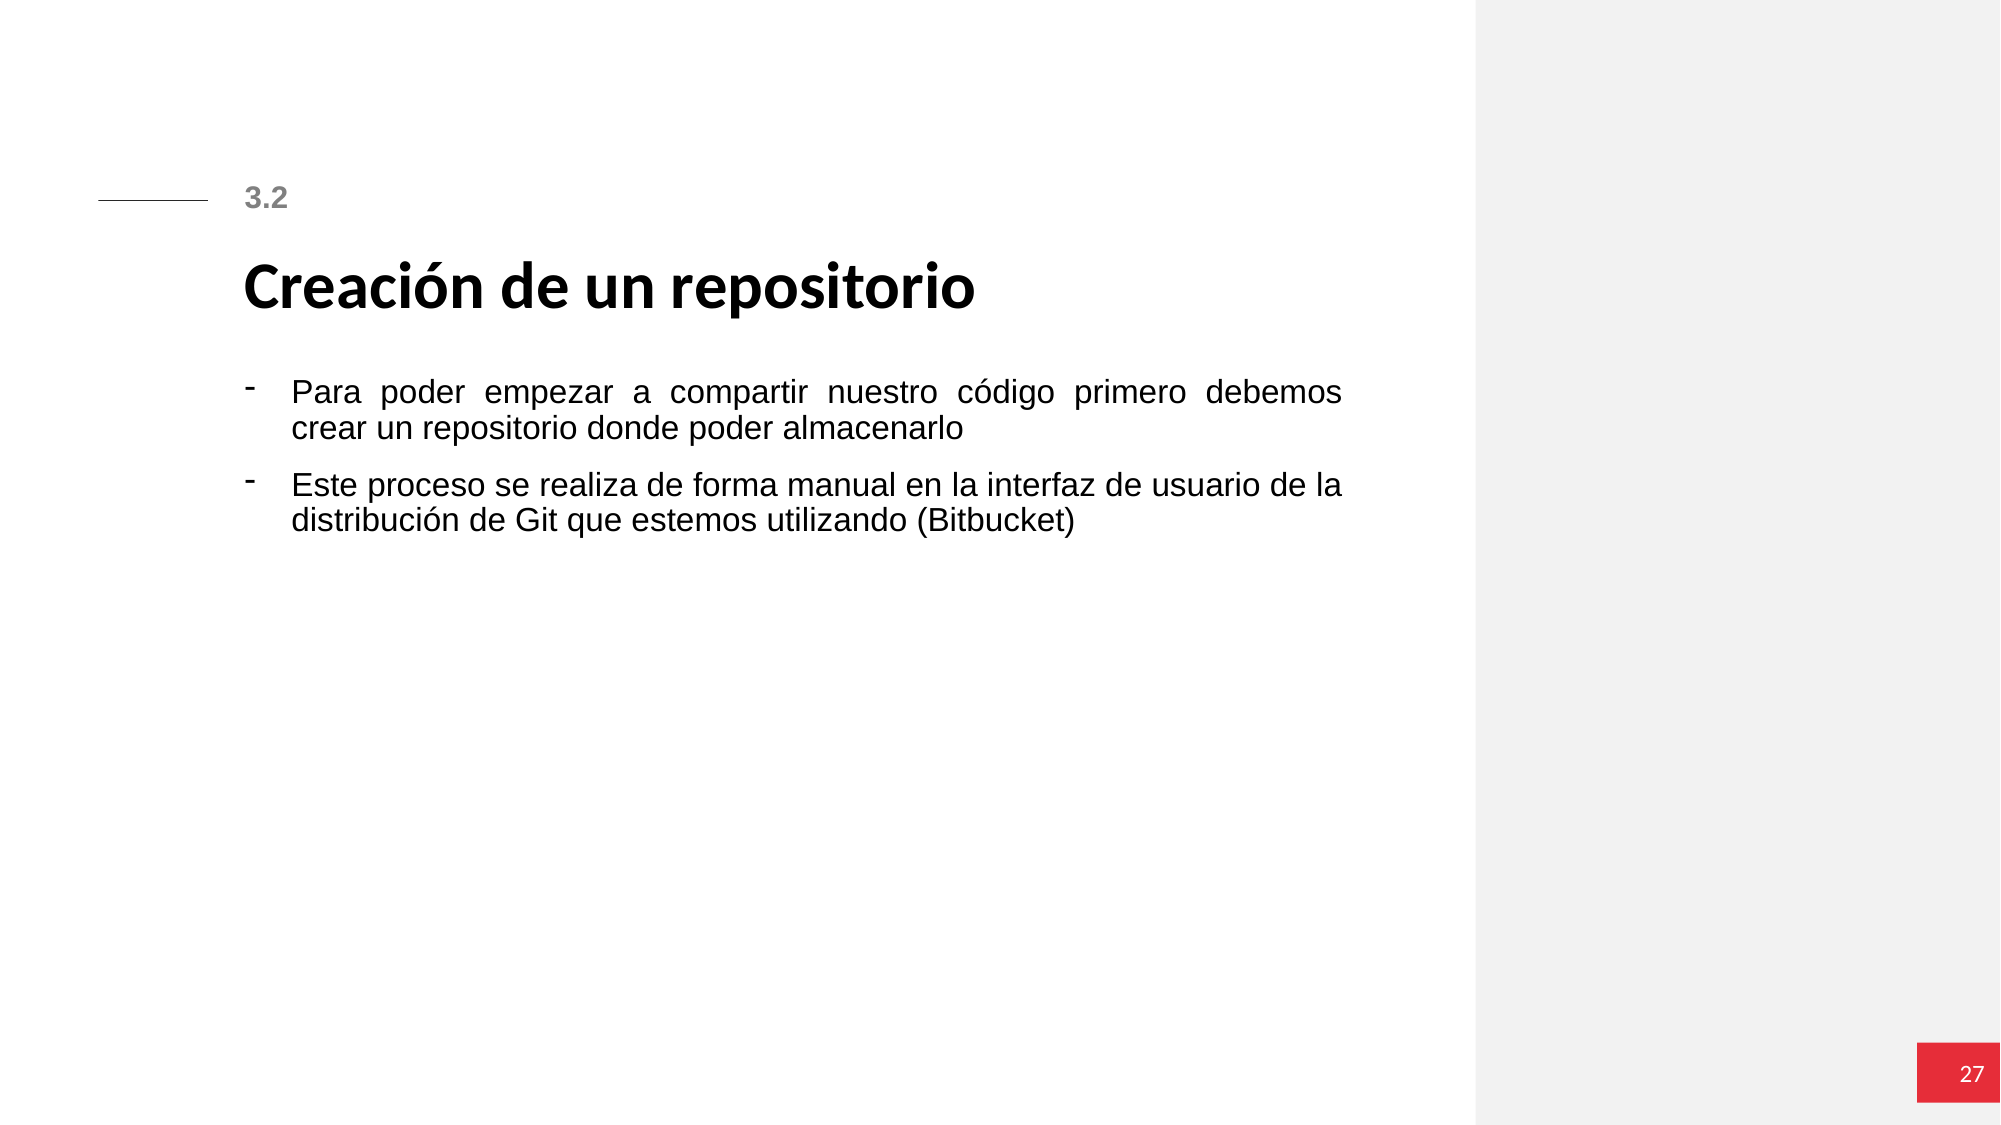

3.2
# Creación de un repositorio
Para poder empezar a compartir nuestro código primero debemos crear un repositorio donde poder almacenarlo
Este proceso se realiza de forma manual en la interfaz de usuario de la distribución de Git que estemos utilizando (Bitbucket)

27